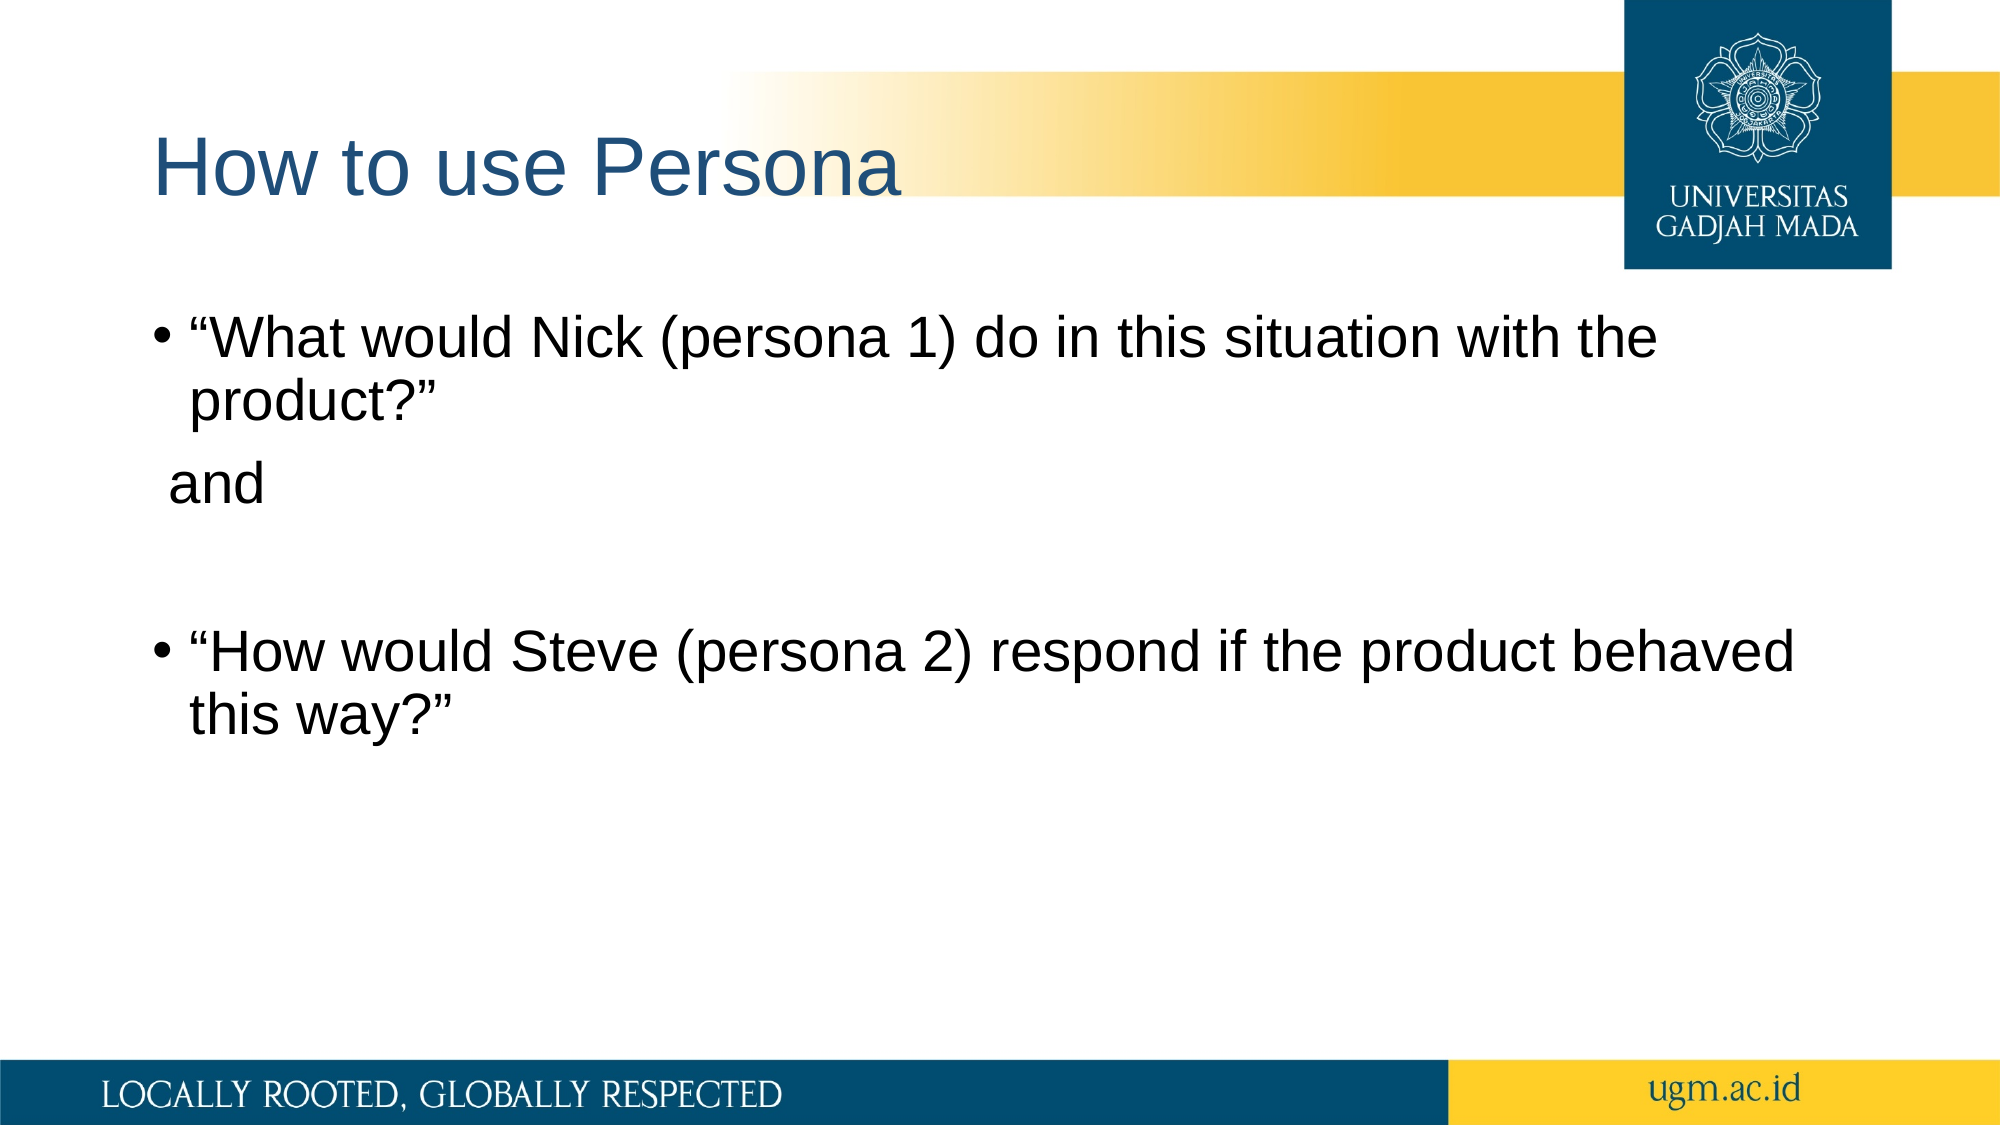

# How to use Persona
“What would Nick (persona 1) do in this situation with the product?”
 and

“How would Steve (persona 2) respond if the product behaved this way?”